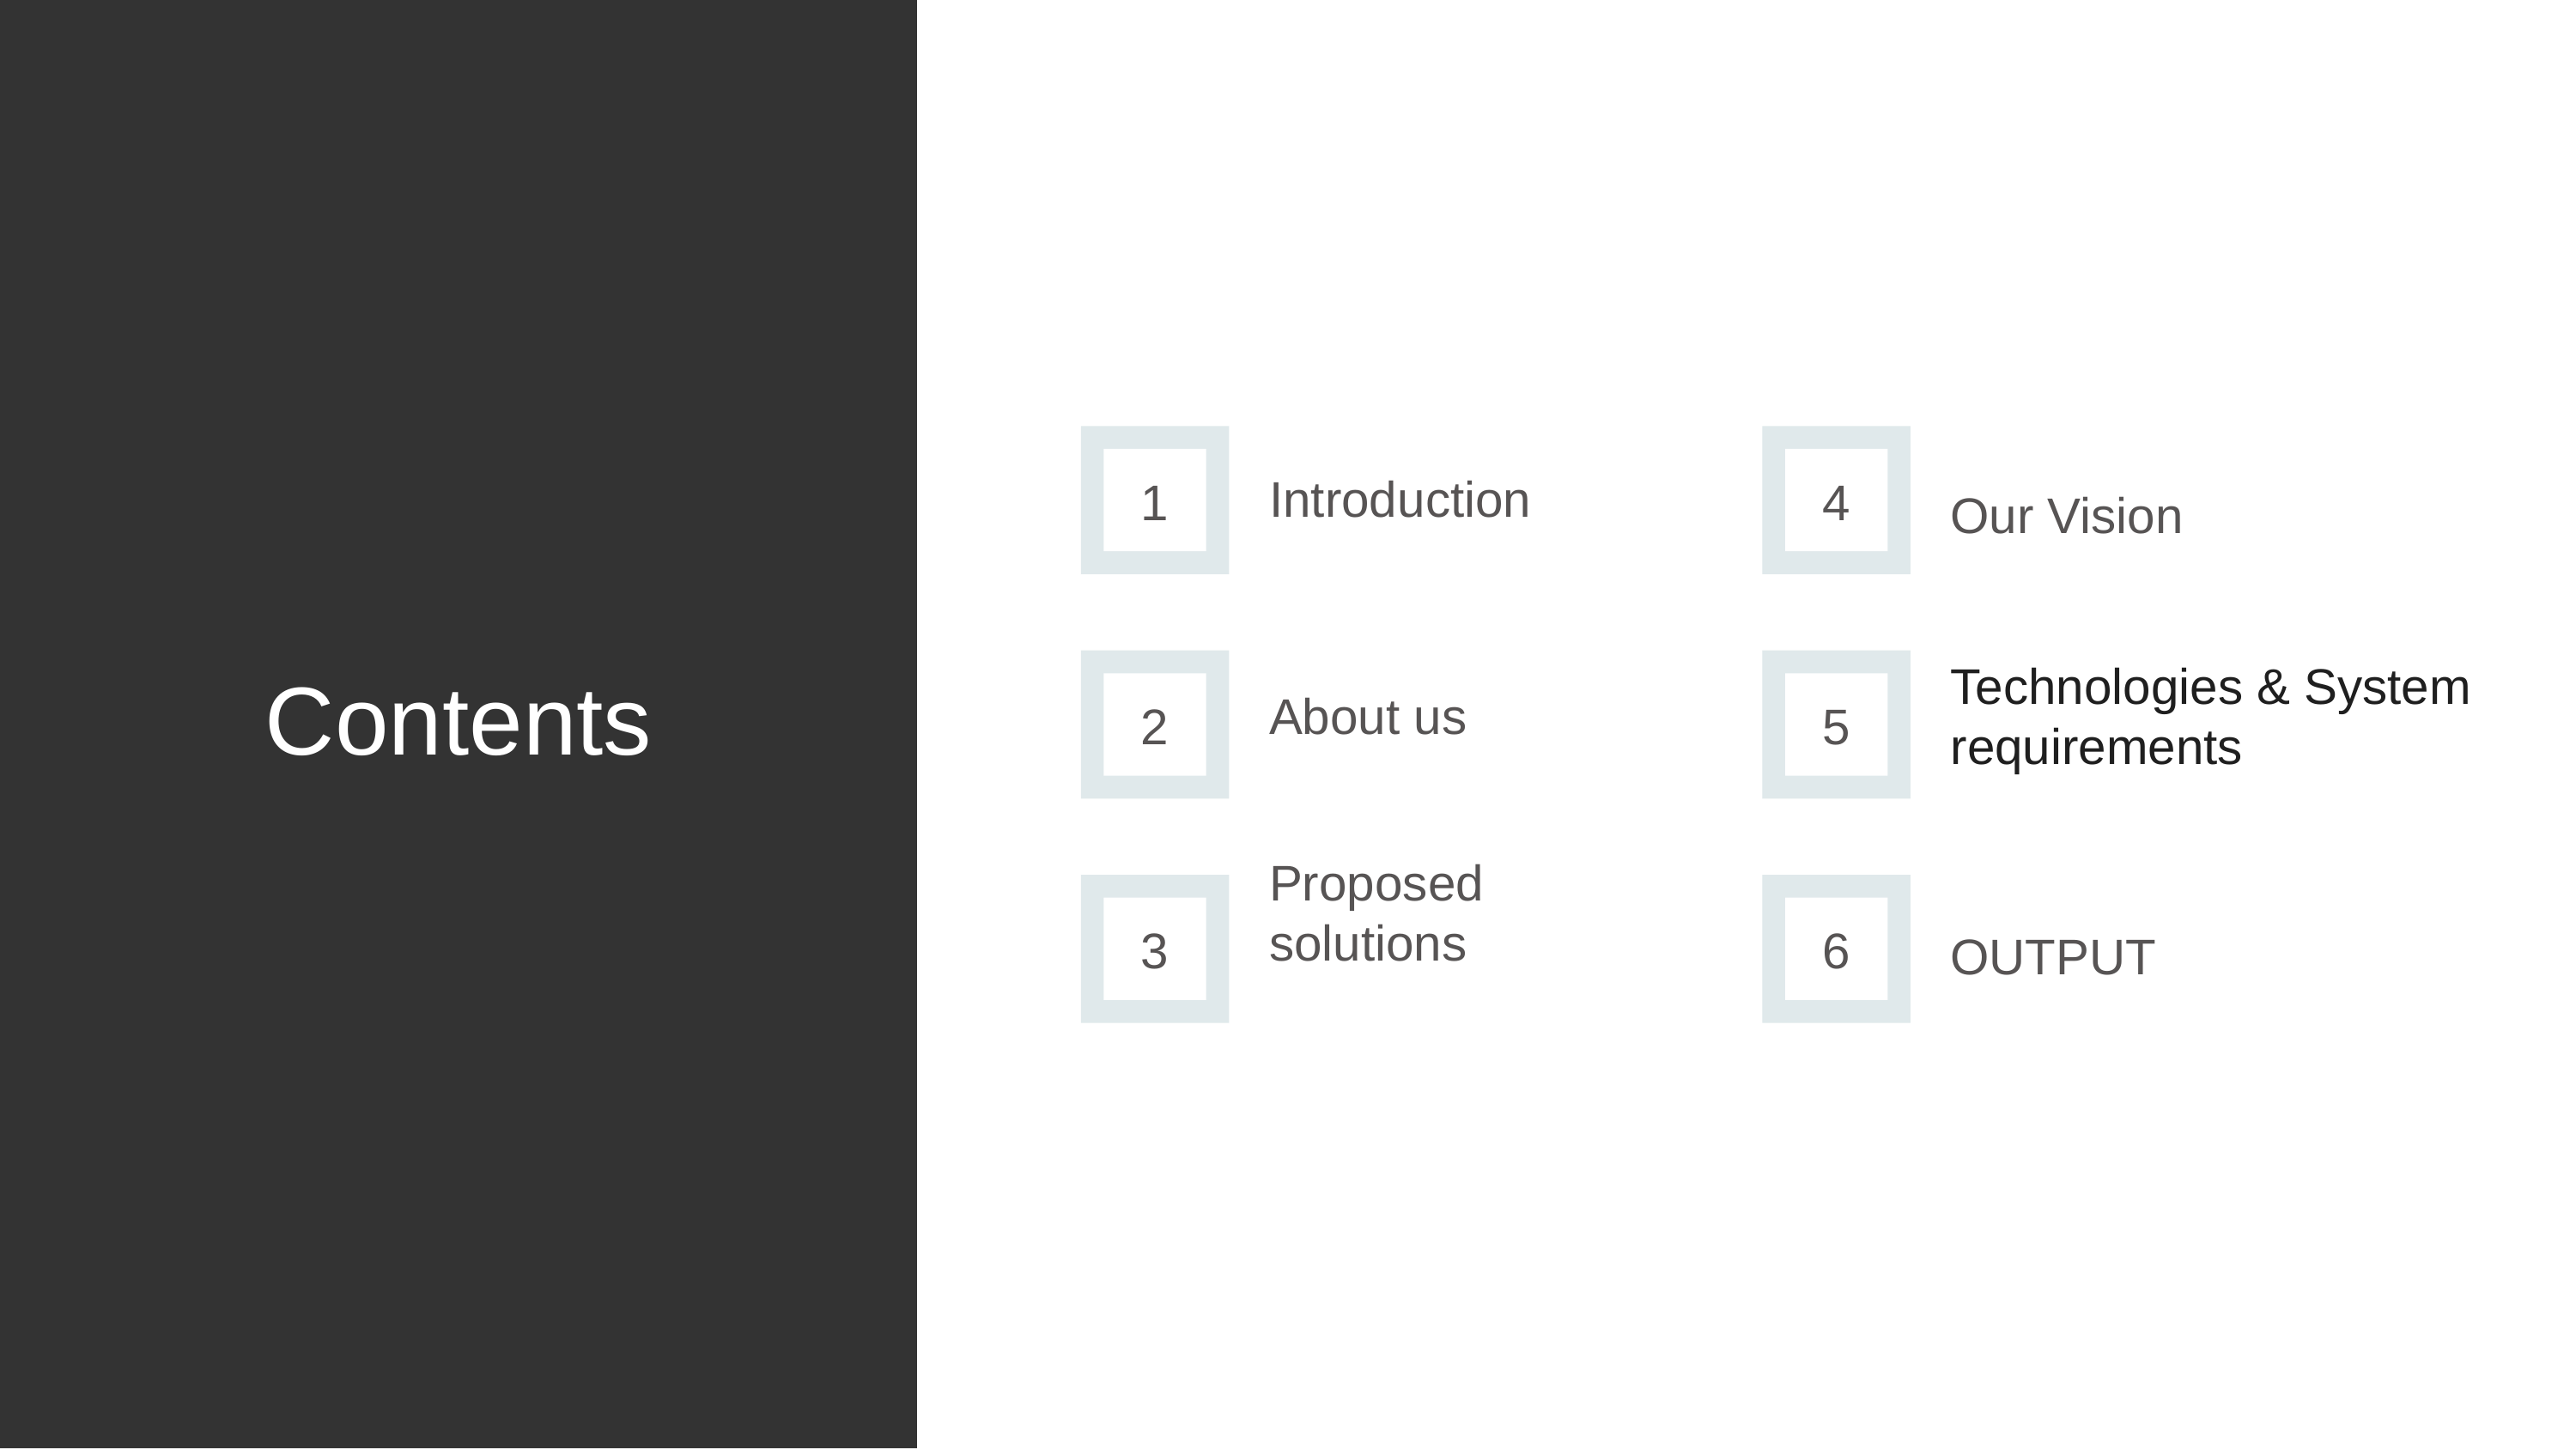

1
4
Introduction
Our Vision
# Contents
2
5
Technologies & System requirements
About us
3
6
Proposed solutions
OUTPUT